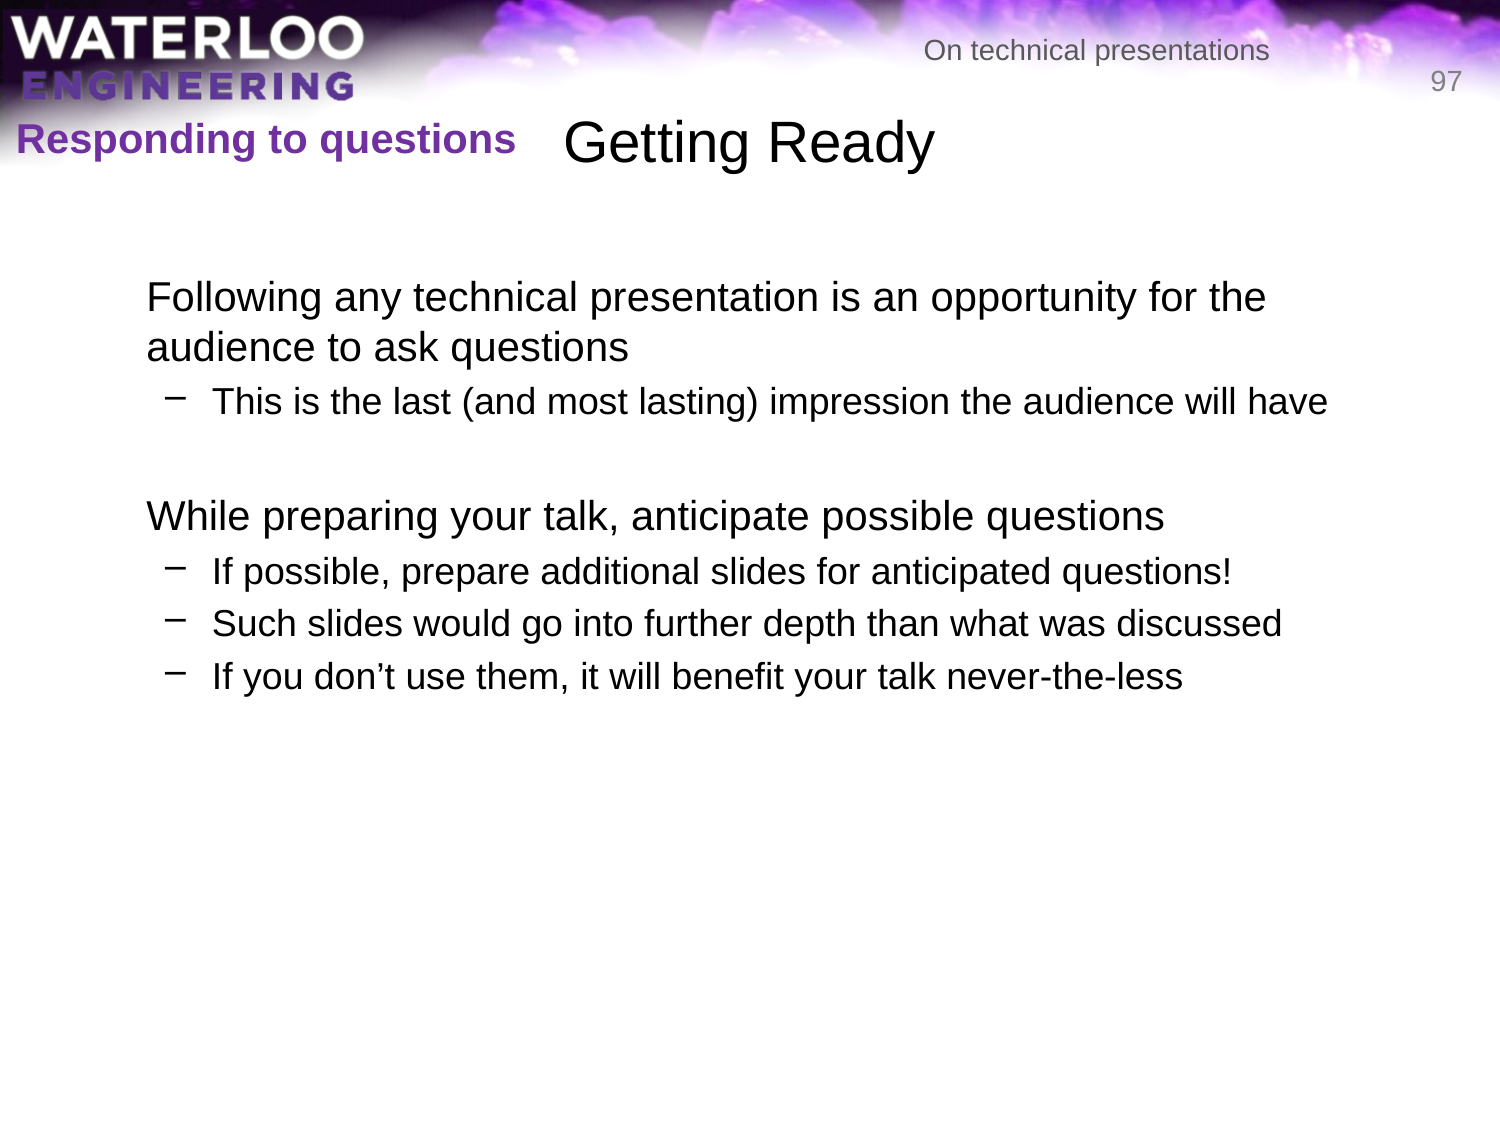

# Getting Ready
97
Responding to questions
	Following any technical presentation is an opportunity for the audience to ask questions
This is the last (and most lasting) impression the audience will have

	While preparing your talk, anticipate possible questions
If possible, prepare additional slides for anticipated questions!
Such slides would go into further depth than what was discussed
If you don’t use them, it will benefit your talk never-the-less